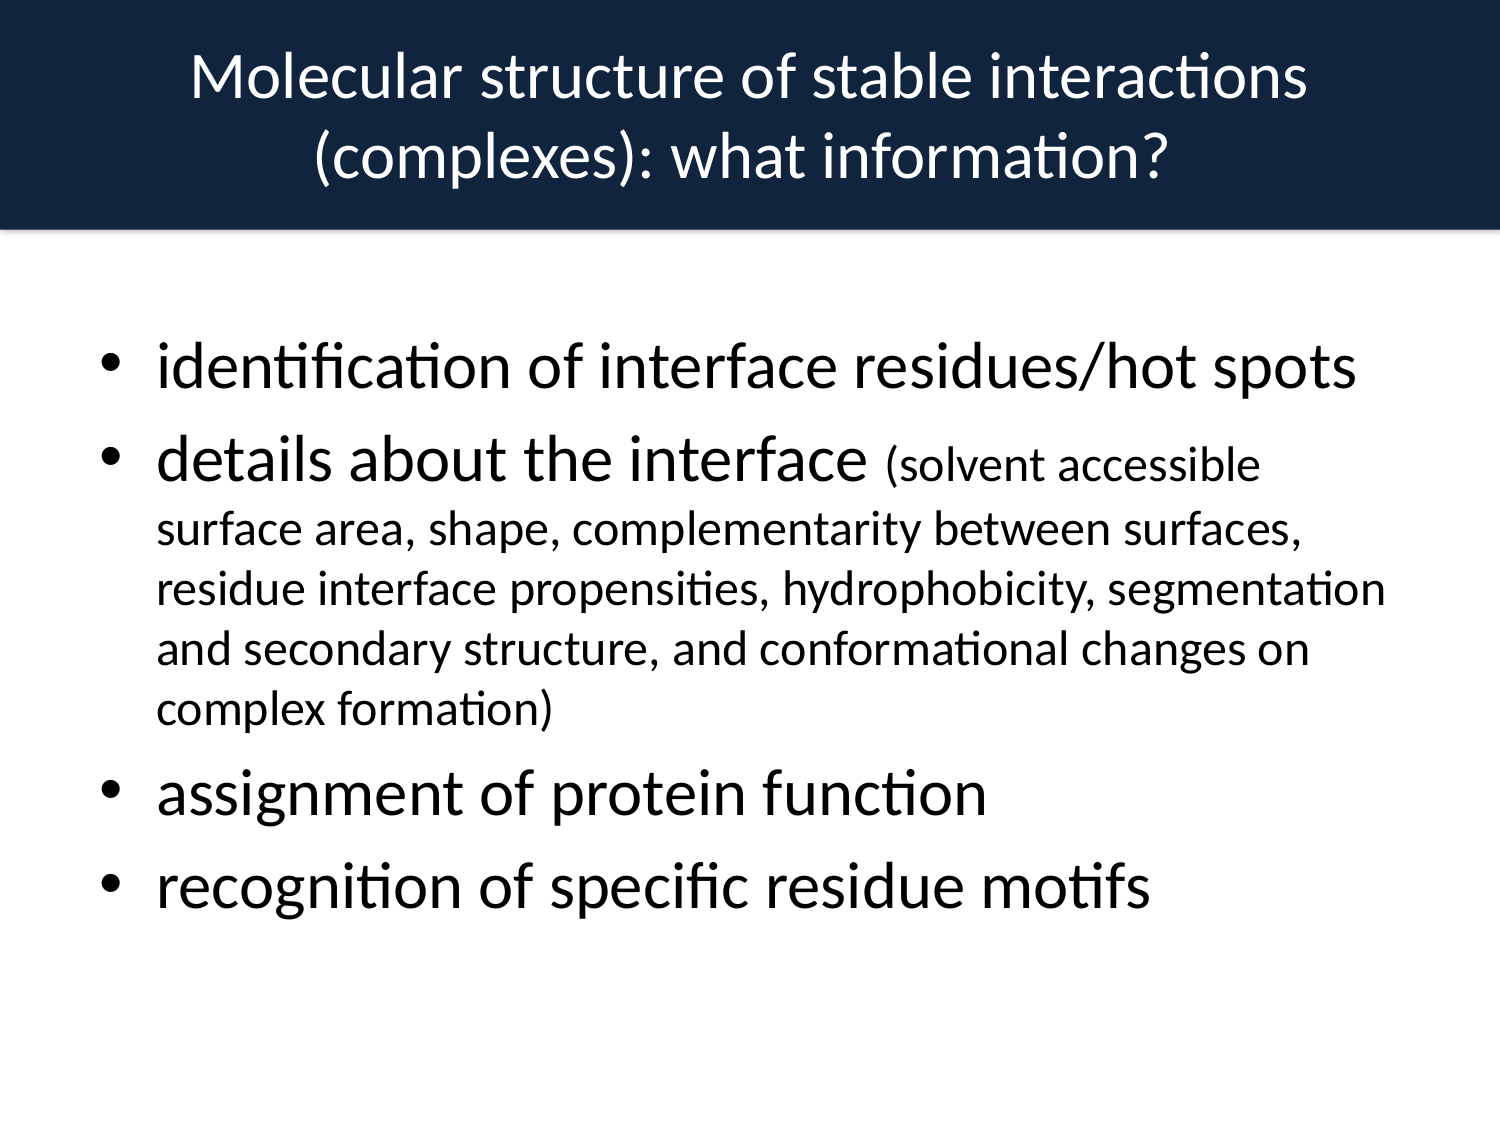

# Molecular structure of stable interactions (complexes): what information?
identification of interface residues/hot spots
details about the interface (solvent accessible surface area, shape, complementarity between surfaces, residue interface propensities, hydrophobicity, segmentation and secondary structure, and conformational changes on complex formation)
assignment of protein function
recognition of specific residue motifs